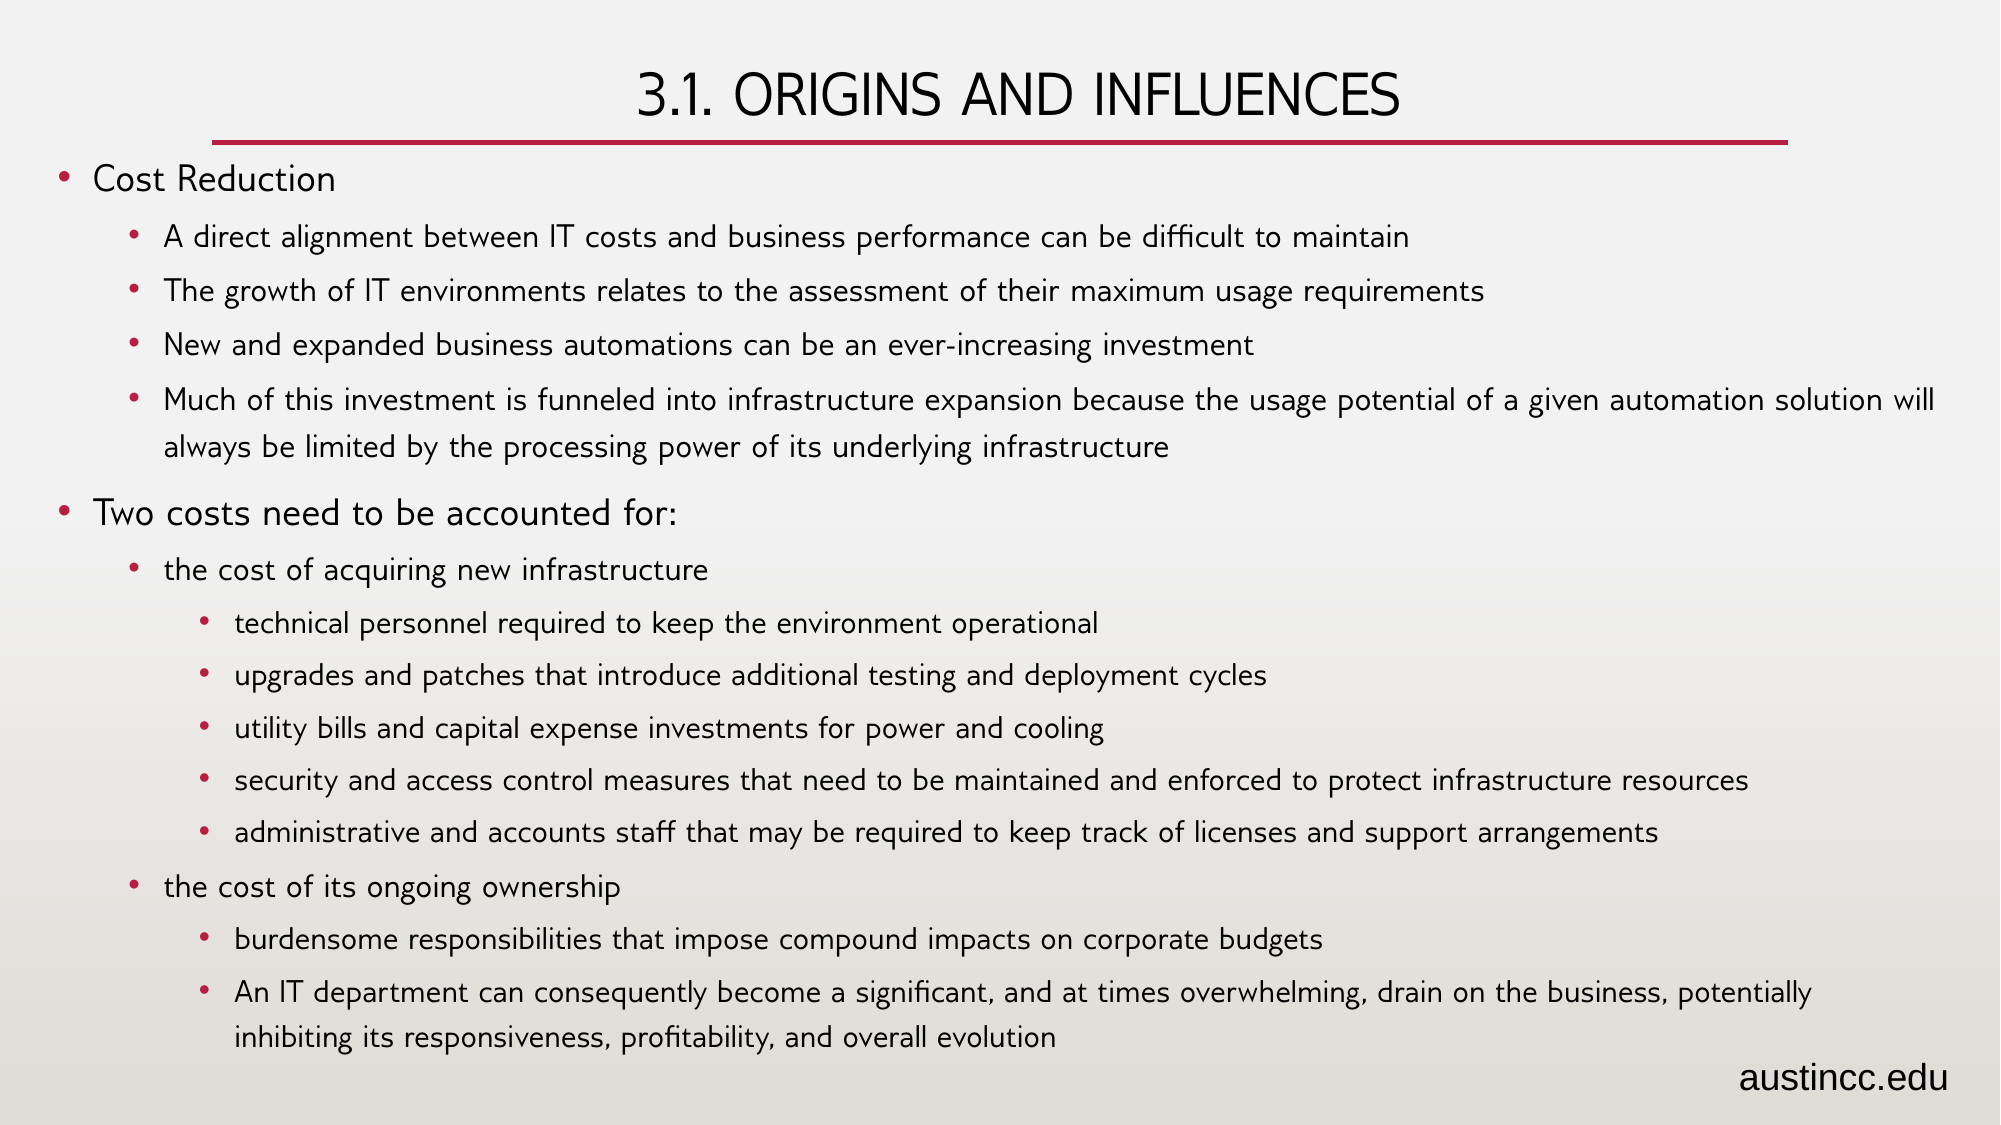

# 3.1. Origins and Influences
Cost Reduction
A direct alignment between IT costs and business performance can be difficult to maintain
The growth of IT environments relates to the assessment of their maximum usage requirements
New and expanded business automations can be an ever-increasing investment
Much of this investment is funneled into infrastructure expansion because the usage potential of a given automation solution will always be limited by the processing power of its underlying infrastructure
Two costs need to be accounted for:
the cost of acquiring new infrastructure
technical personnel required to keep the environment operational
upgrades and patches that introduce additional testing and deployment cycles
utility bills and capital expense investments for power and cooling
security and access control measures that need to be maintained and enforced to protect infrastructure resources
administrative and accounts staff that may be required to keep track of licenses and support arrangements
the cost of its ongoing ownership
burdensome responsibilities that impose compound impacts on corporate budgets
An IT department can consequently become a significant, and at times overwhelming, drain on the business, potentially inhibiting its responsiveness, profitability, and overall evolution